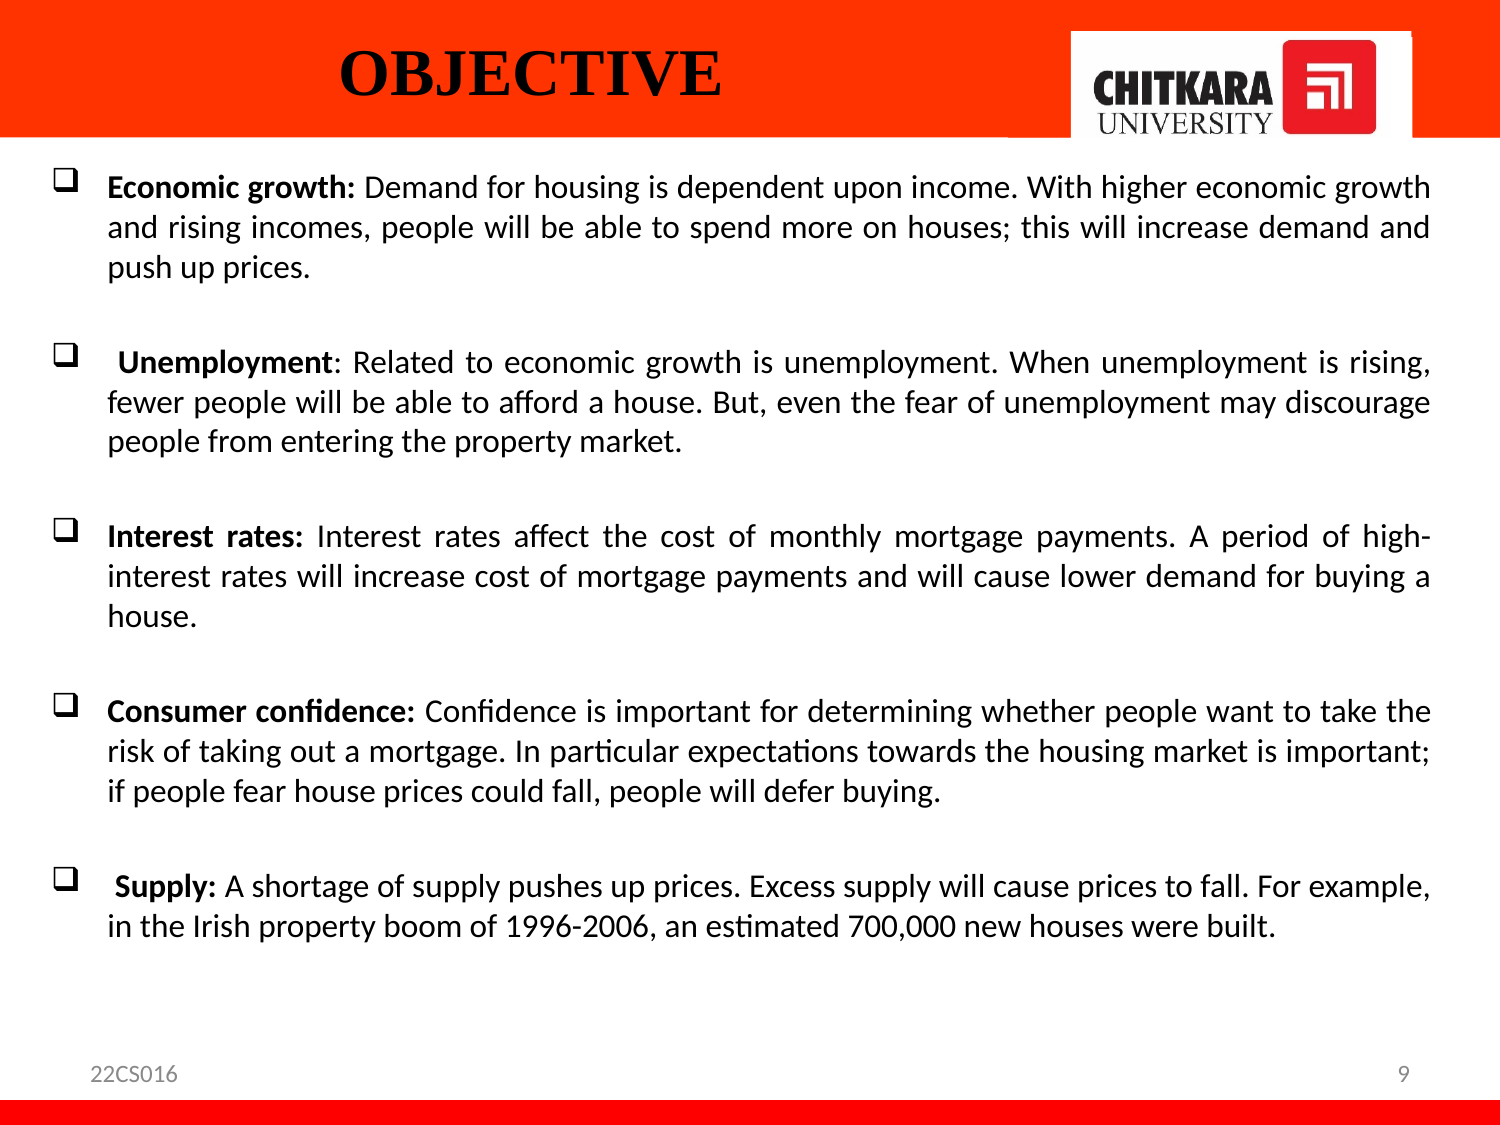

# OBJECTIVE
Economic growth: Demand for housing is dependent upon income. With higher economic growth and rising incomes, people will be able to spend more on houses; this will increase demand and push up prices.

 Unemployment: Related to economic growth is unemployment. When unemployment is rising, fewer people will be able to afford a house. But, even the fear of unemployment may discourage people from entering the property market.

Interest rates: Interest rates affect the cost of monthly mortgage payments. A period of high- interest rates will increase cost of mortgage payments and will cause lower demand for buying a house.

Consumer confidence: Confidence is important for determining whether people want to take the risk of taking out a mortgage. In particular expectations towards the housing market is important; if people fear house prices could fall, people will defer buying.

 Supply: A shortage of supply pushes up prices. Excess supply will cause prices to fall. For example, in the Irish property boom of 1996-2006, an estimated 700,000 new houses were built.
22CS016
9